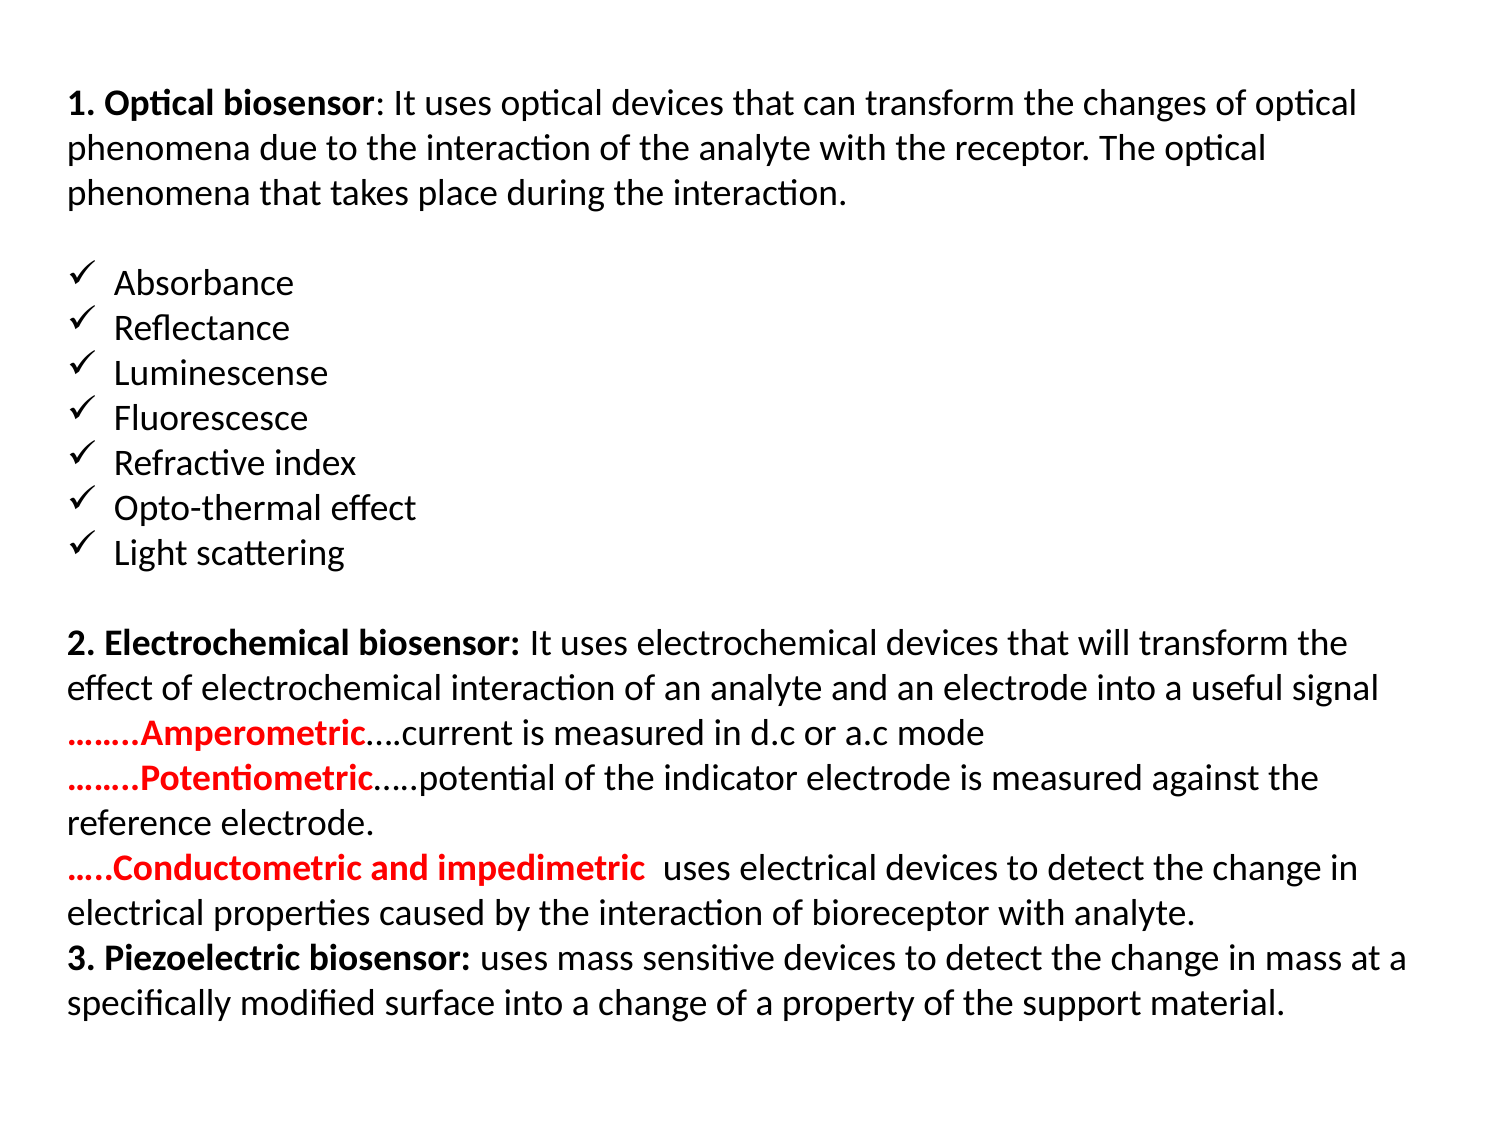

1. Optical biosensor: It uses optical devices that can transform the changes of optical phenomena due to the interaction of the analyte with the receptor. The optical phenomena that takes place during the interaction.

Absorbance
Reflectance
Luminescense
Fluorescesce
Refractive index
Opto-thermal effect
Light scattering

2. Electrochemical biosensor: It uses electrochemical devices that will transform the effect of electrochemical interaction of an analyte and an electrode into a useful signal
……..Amperometric….current is measured in d.c or a.c mode
……..Potentiometric…..potential of the indicator electrode is measured against the reference electrode.
…..Conductometric and impedimetric  uses electrical devices to detect the change in electrical properties caused by the interaction of bioreceptor with analyte.
3. Piezoelectric biosensor: uses mass sensitive devices to detect the change in mass at a specifically modified surface into a change of a property of the support material.